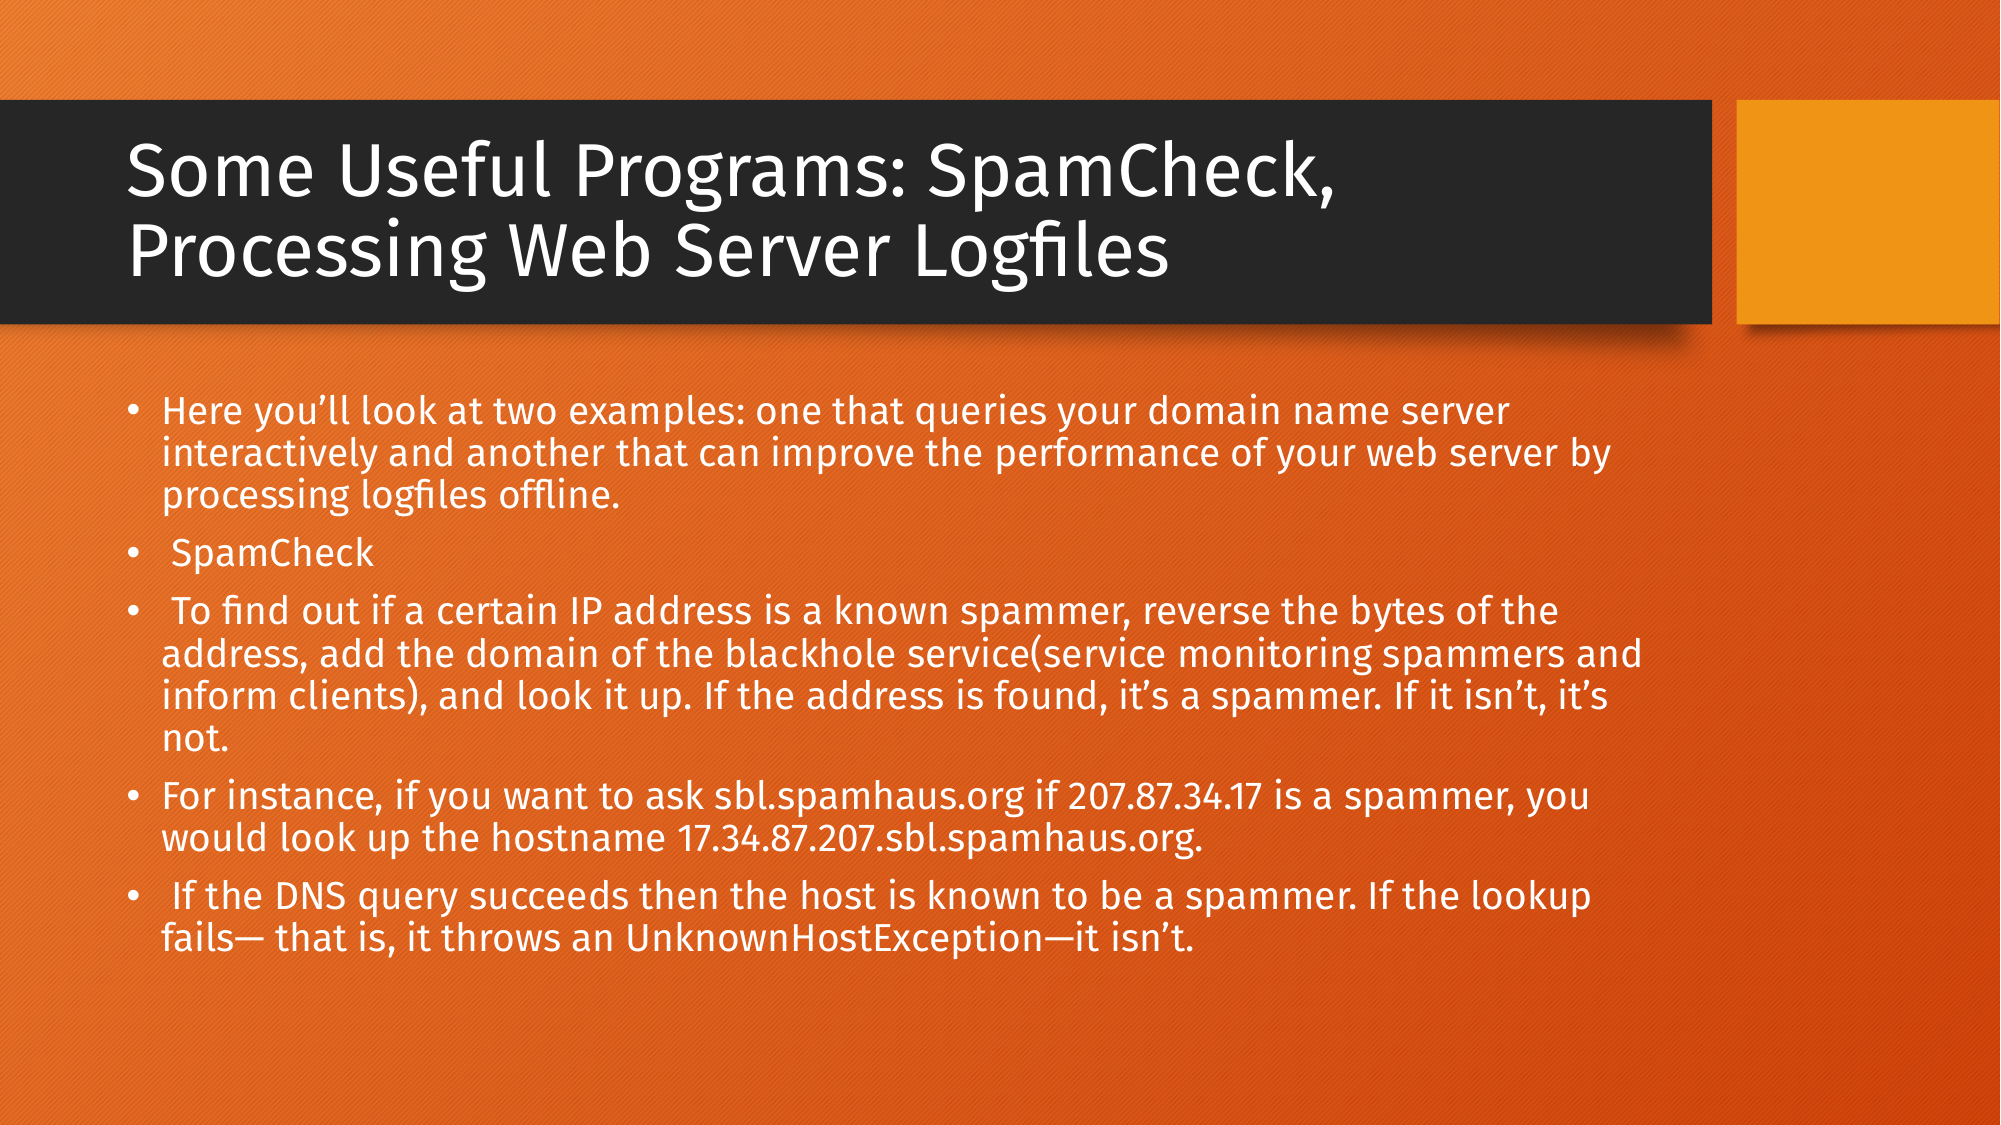

# Some Useful Programs: SpamCheck, Processing Web Server Logfiles
Here you’ll look at two examples: one that queries your domain name server interactively and another that can improve the performance of your web server by processing logfiles offline.
 SpamCheck
 To find out if a certain IP address is a known spammer, reverse the bytes of the address, add the domain of the blackhole service(service monitoring spammers and inform clients), and look it up. If the address is found, it’s a spammer. If it isn’t, it’s not.
For instance, if you want to ask sbl.spamhaus.org if 207.87.34.17 is a spammer, you would look up the hostname 17.34.87.207.sbl.spamhaus.org.
 If the DNS query succeeds then the host is known to be a spammer. If the lookup fails— that is, it throws an UnknownHostException—it isn’t.